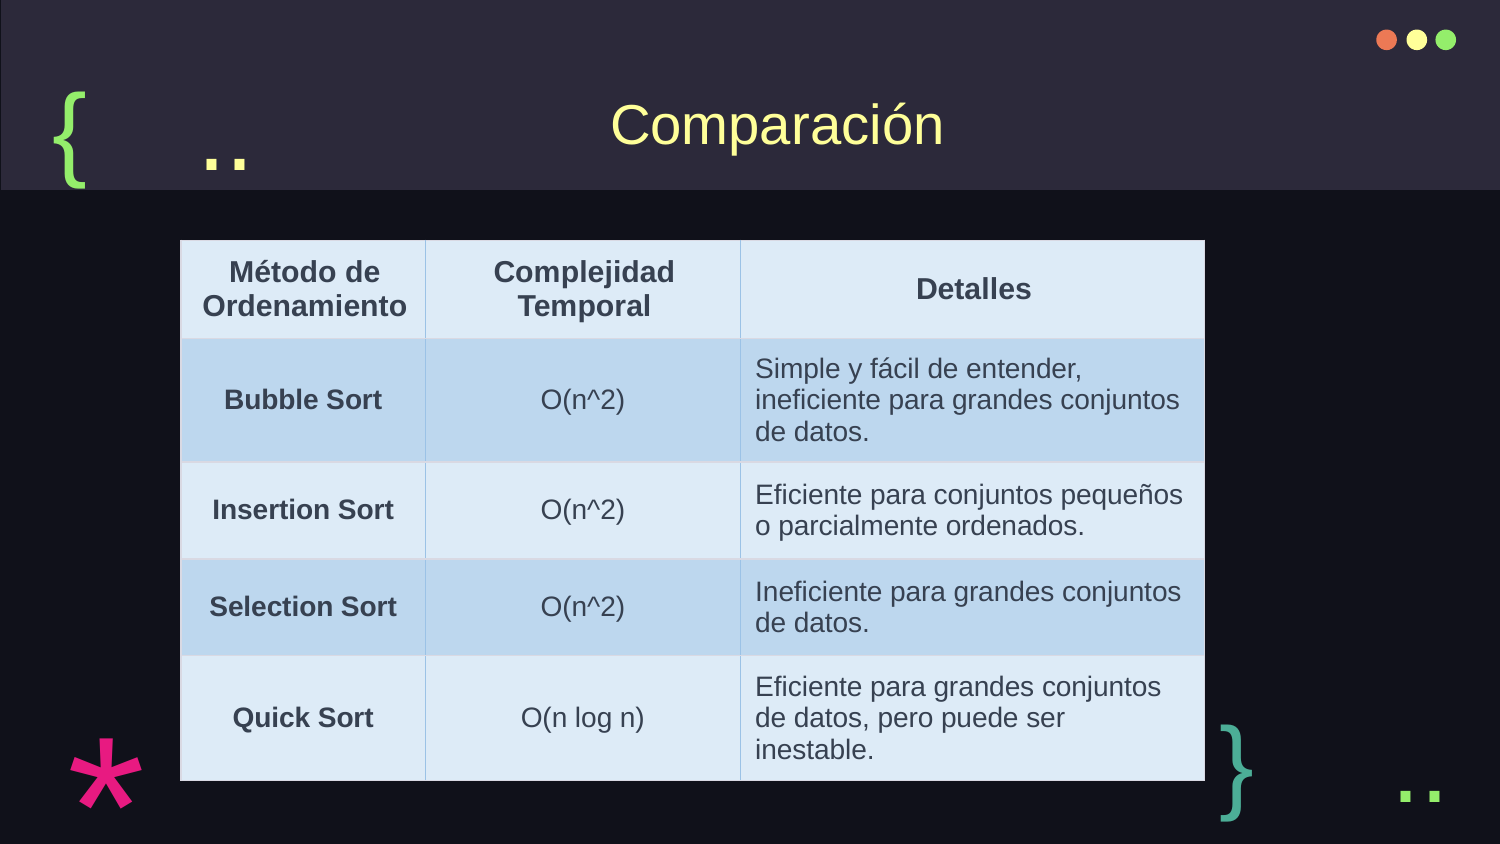

{
# Comparación
..
| Método de Ordenamiento | Complejidad Temporal | Detalles |
| --- | --- | --- |
| Bubble Sort | O(n^2) | Simple y fácil de entender, ineficiente para grandes conjuntos de datos. |
| Insertion Sort | O(n^2) | Eficiente para conjuntos pequeños o parcialmente ordenados. |
| Selection Sort | O(n^2) | Ineficiente para grandes conjuntos de datos. |
| Quick Sort | O(n log n) | Eficiente para grandes conjuntos de datos, pero puede ser inestable. |
*
}
..